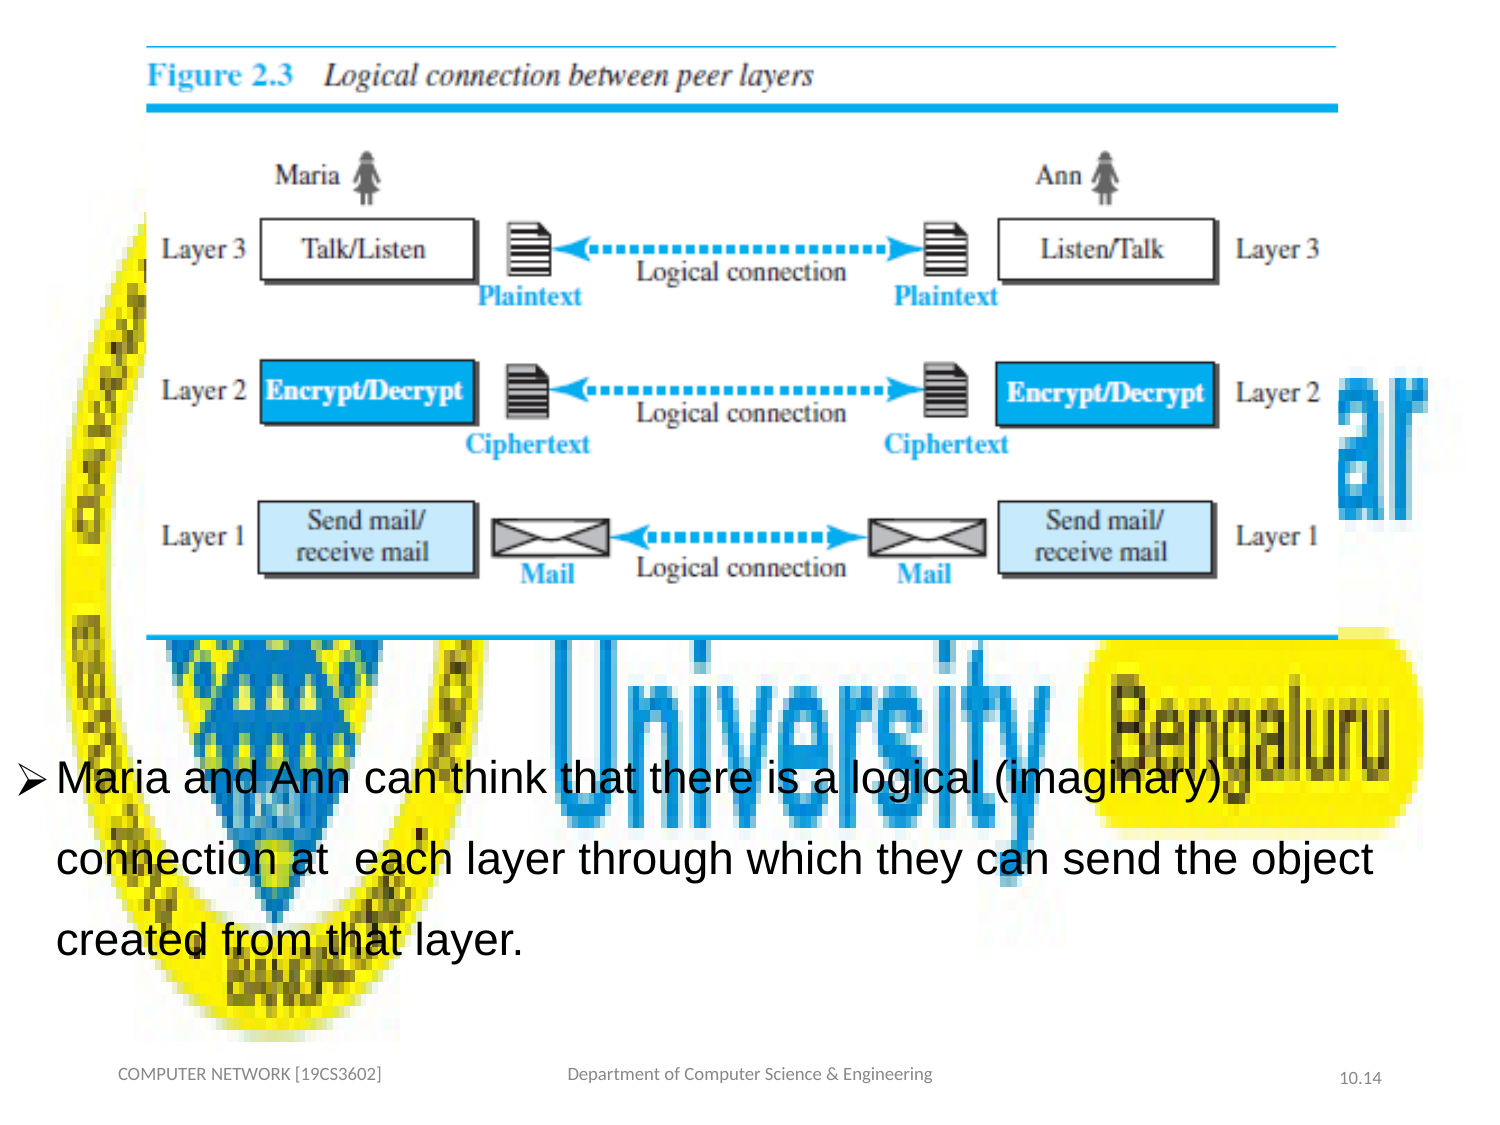

Maria and Ann can think that there is a logical (imaginary) connection at  each layer through which they can send the object created from that layer.
COMPUTER NETWORK [19CS3602]
Department of Computer Science & Engineering
10.14